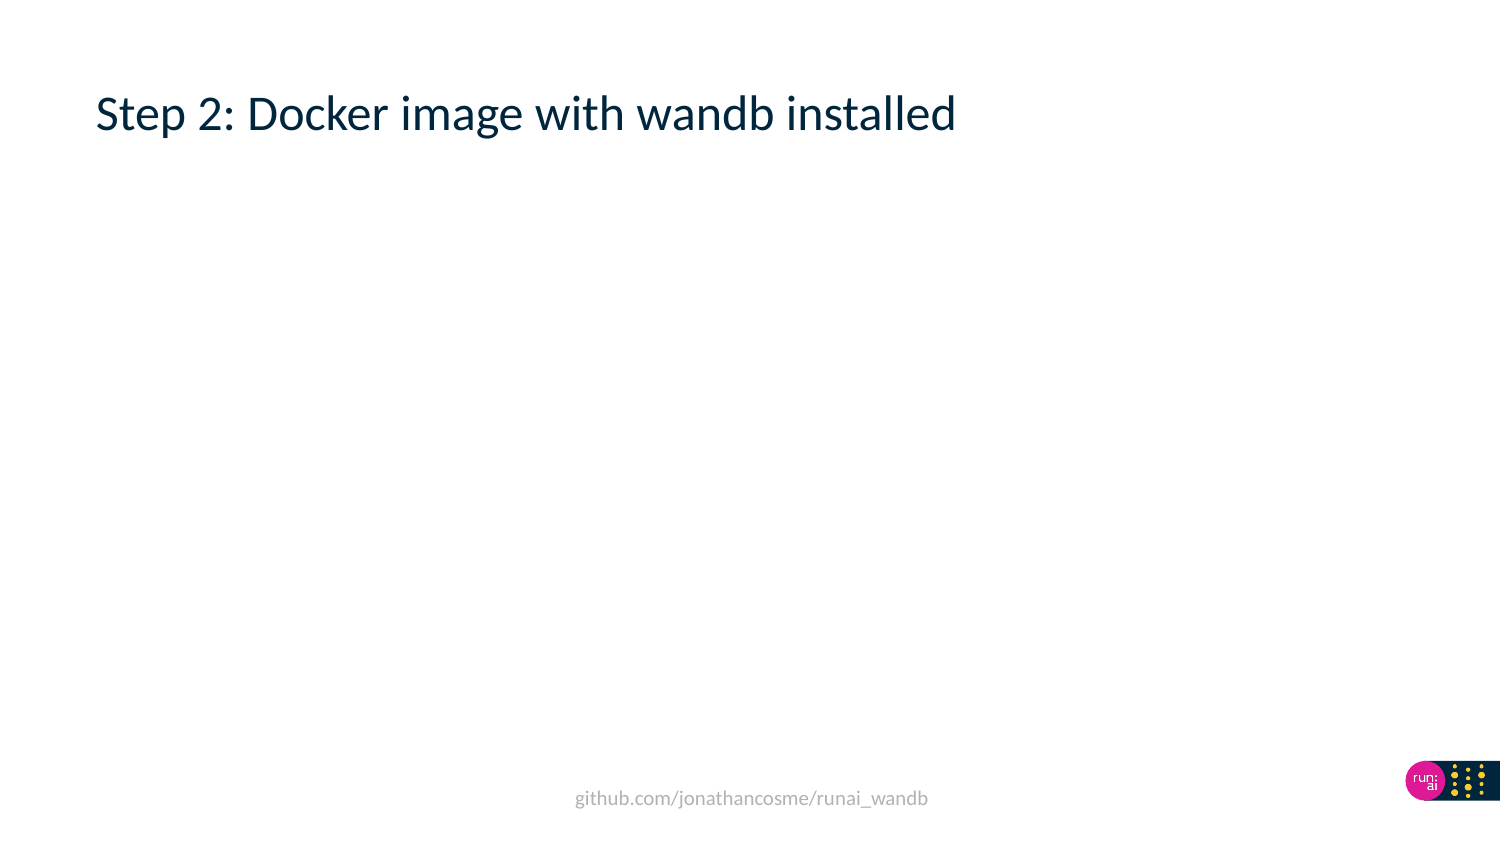

# Step 2: Docker image with wandb installed